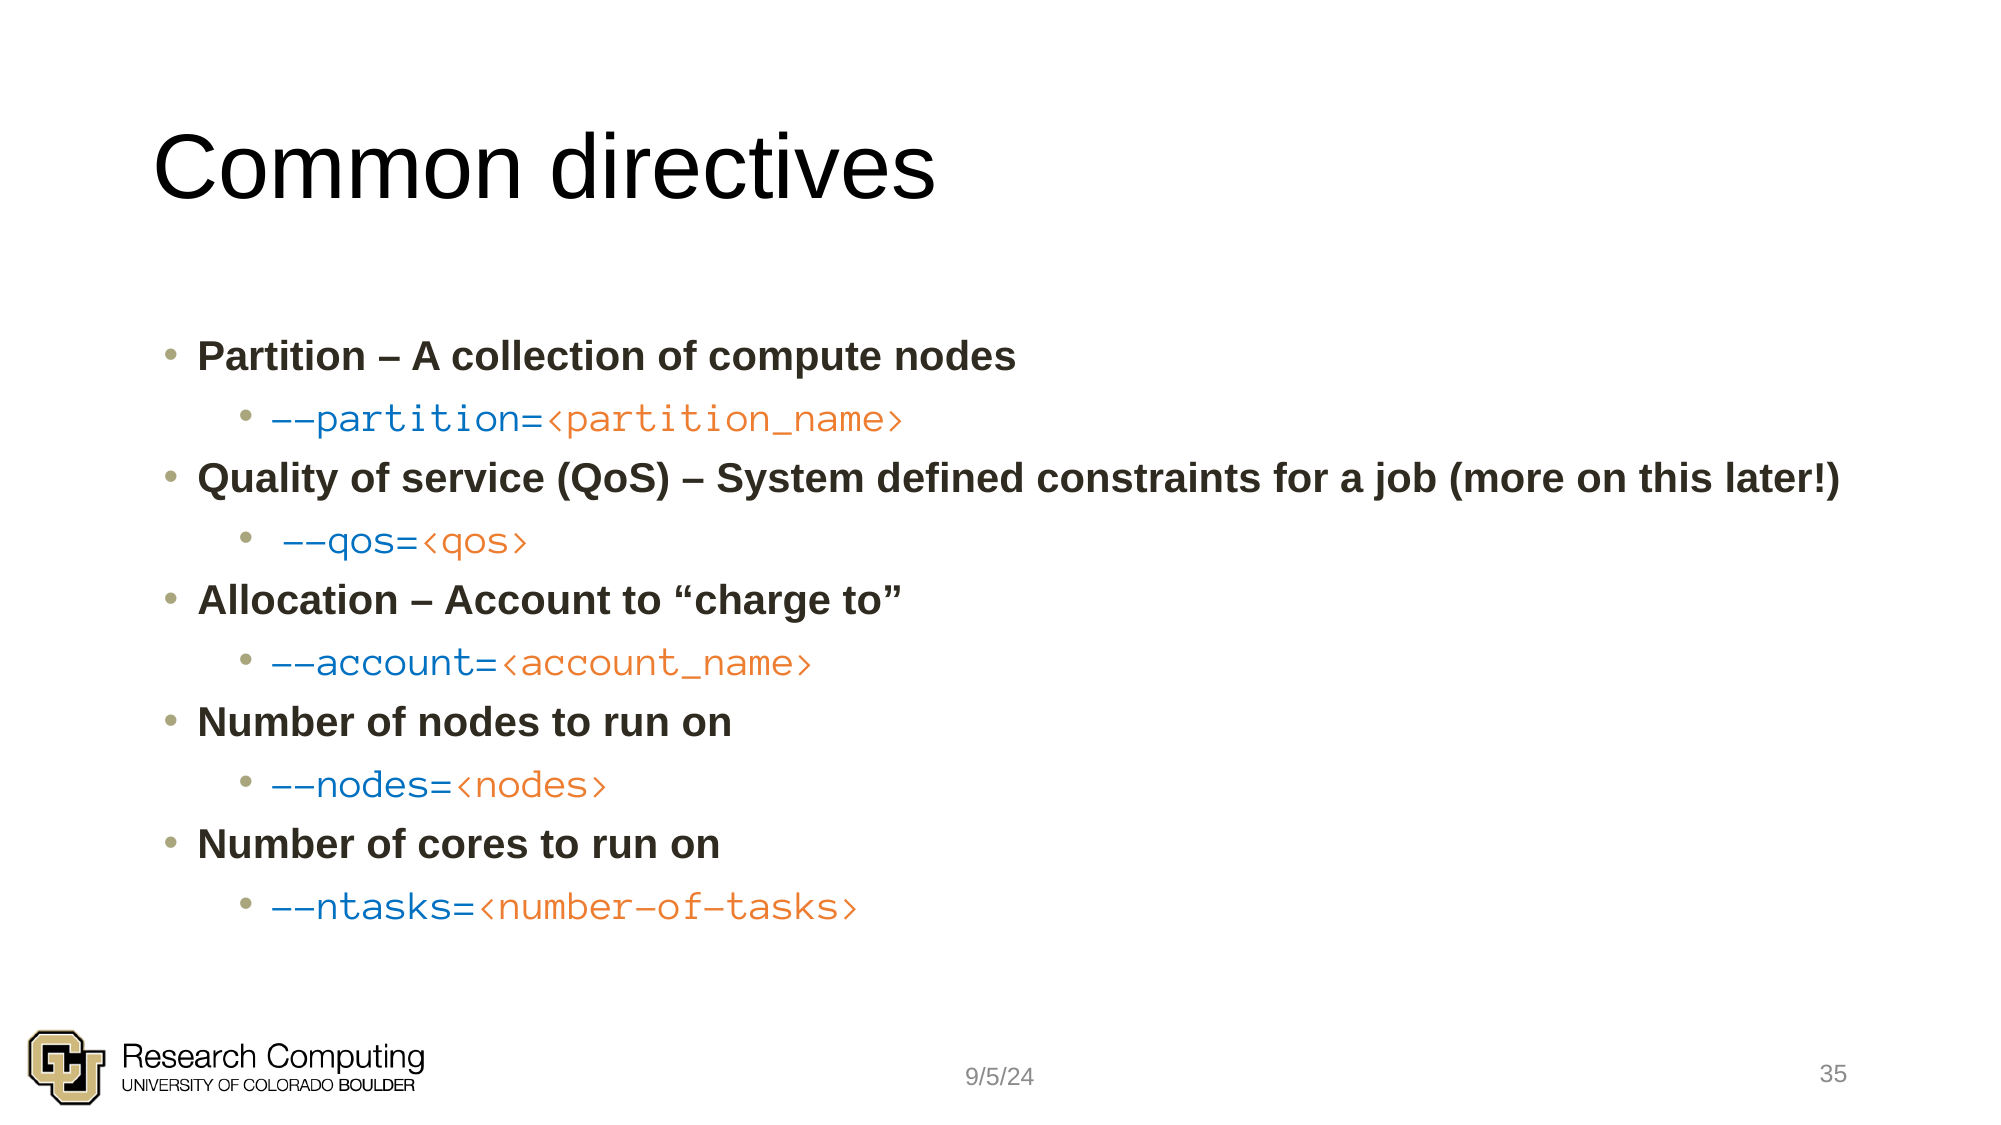

# Common directives
Partition – A collection of compute nodes
--partition=<partition_name>
Quality of service (QoS) – System defined constraints for a job (more on this later!)
 --qos=<qos>
Allocation – Account to “charge to”
--account=<account_name>
Number of nodes to run on
--nodes=<nodes>
Number of cores to run on
--ntasks=<number-of-tasks>
35
9/5/24